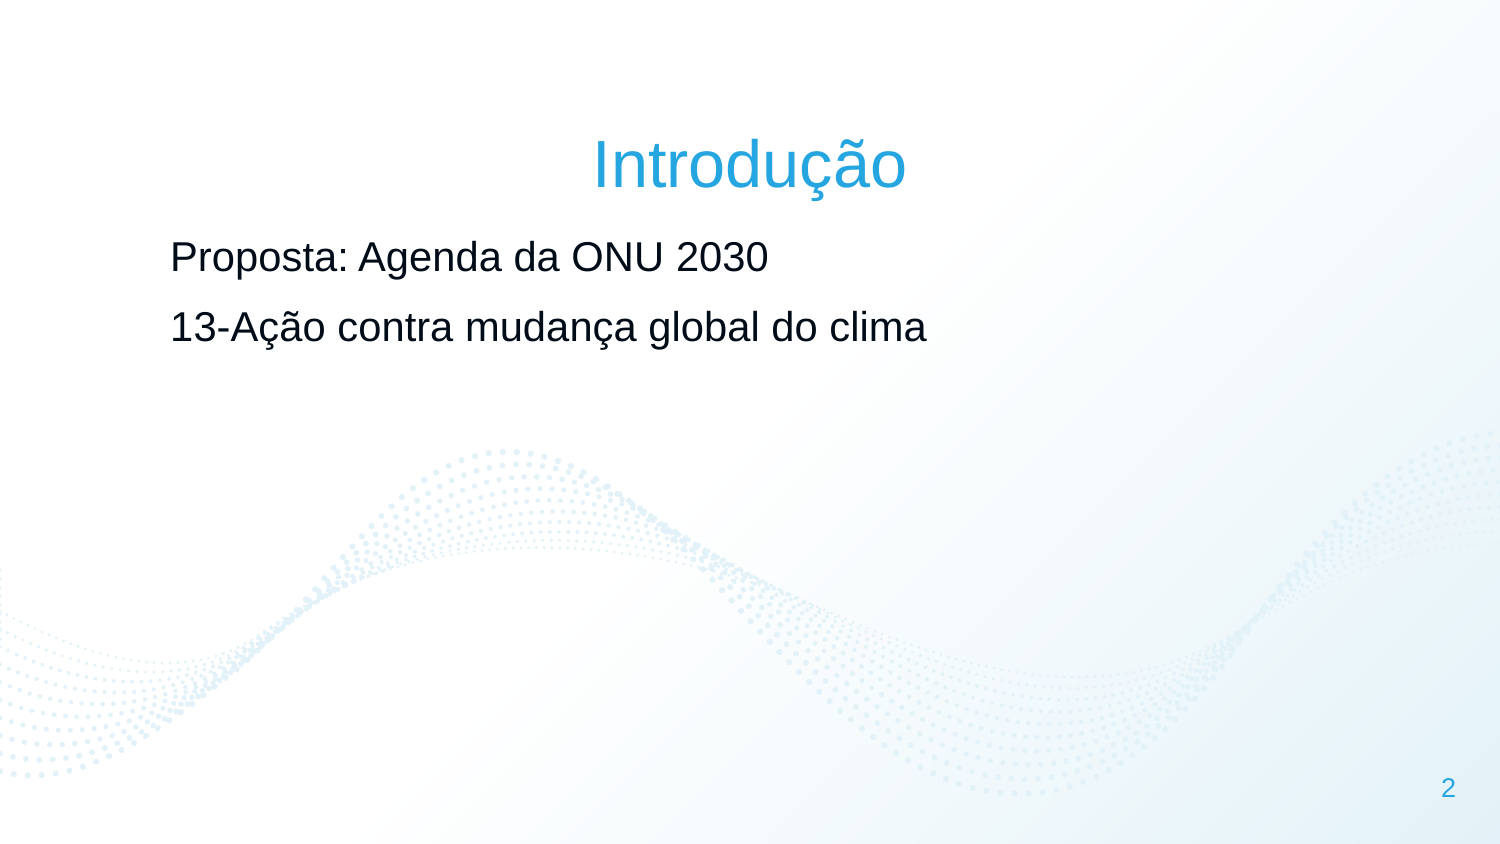

# Introdução
Proposta: Agenda da ONU 2030
13-Ação contra mudança global do clima

2